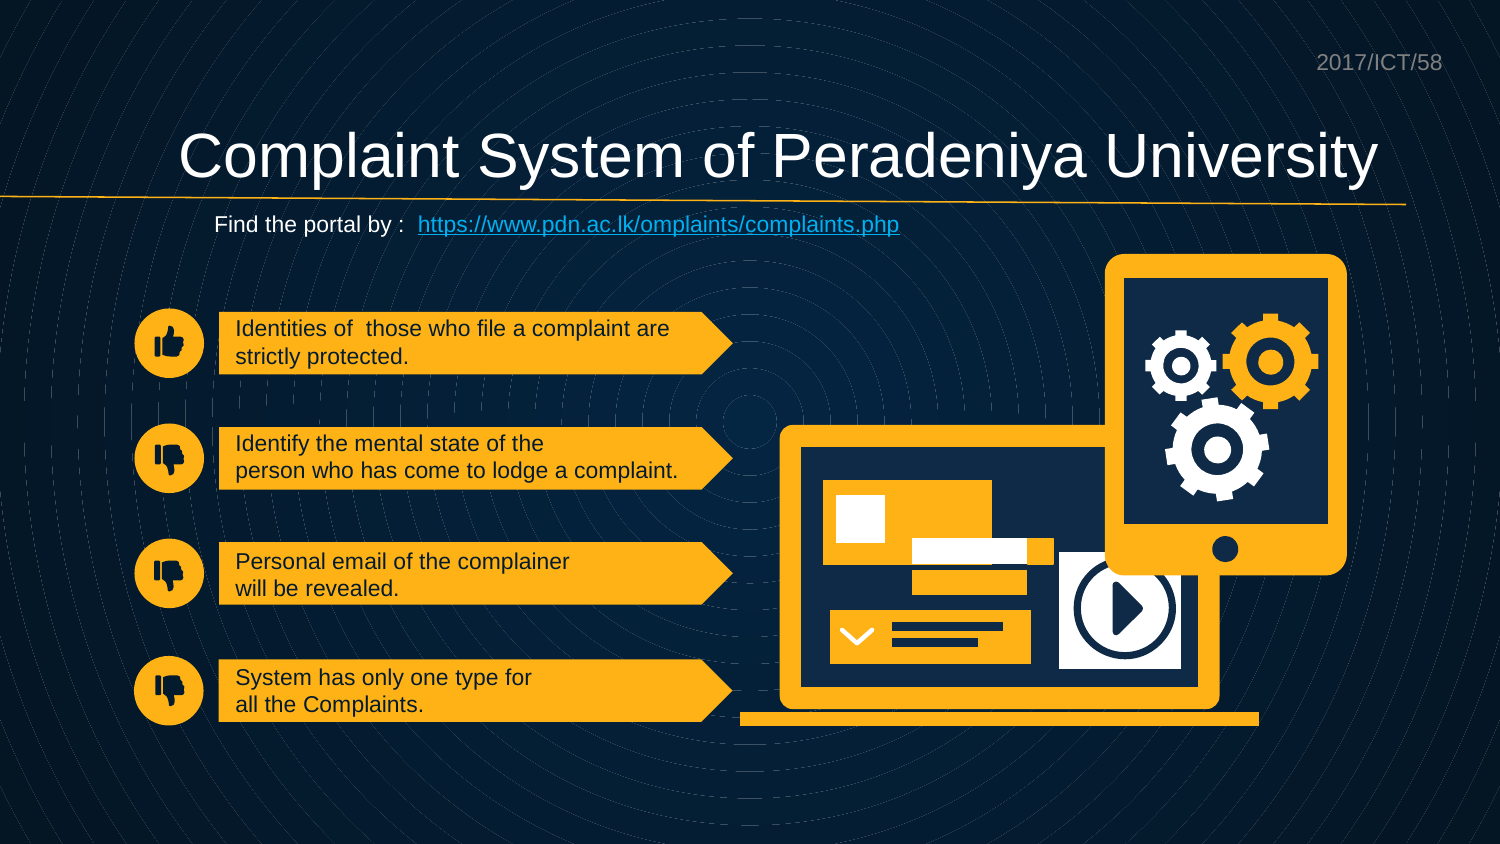

2017/ICT/58
Complaint System of Peradeniya University
Find the portal by :  https://www.pdn.ac.lk/omplaints/complaints.php

# Identities of  those who file a complaint are strictly protected.

Identify the mental state of the
person who has come to lodge a complaint.

Personal email of the complainer
will be revealed.

System has only one type for
all the Complaints.